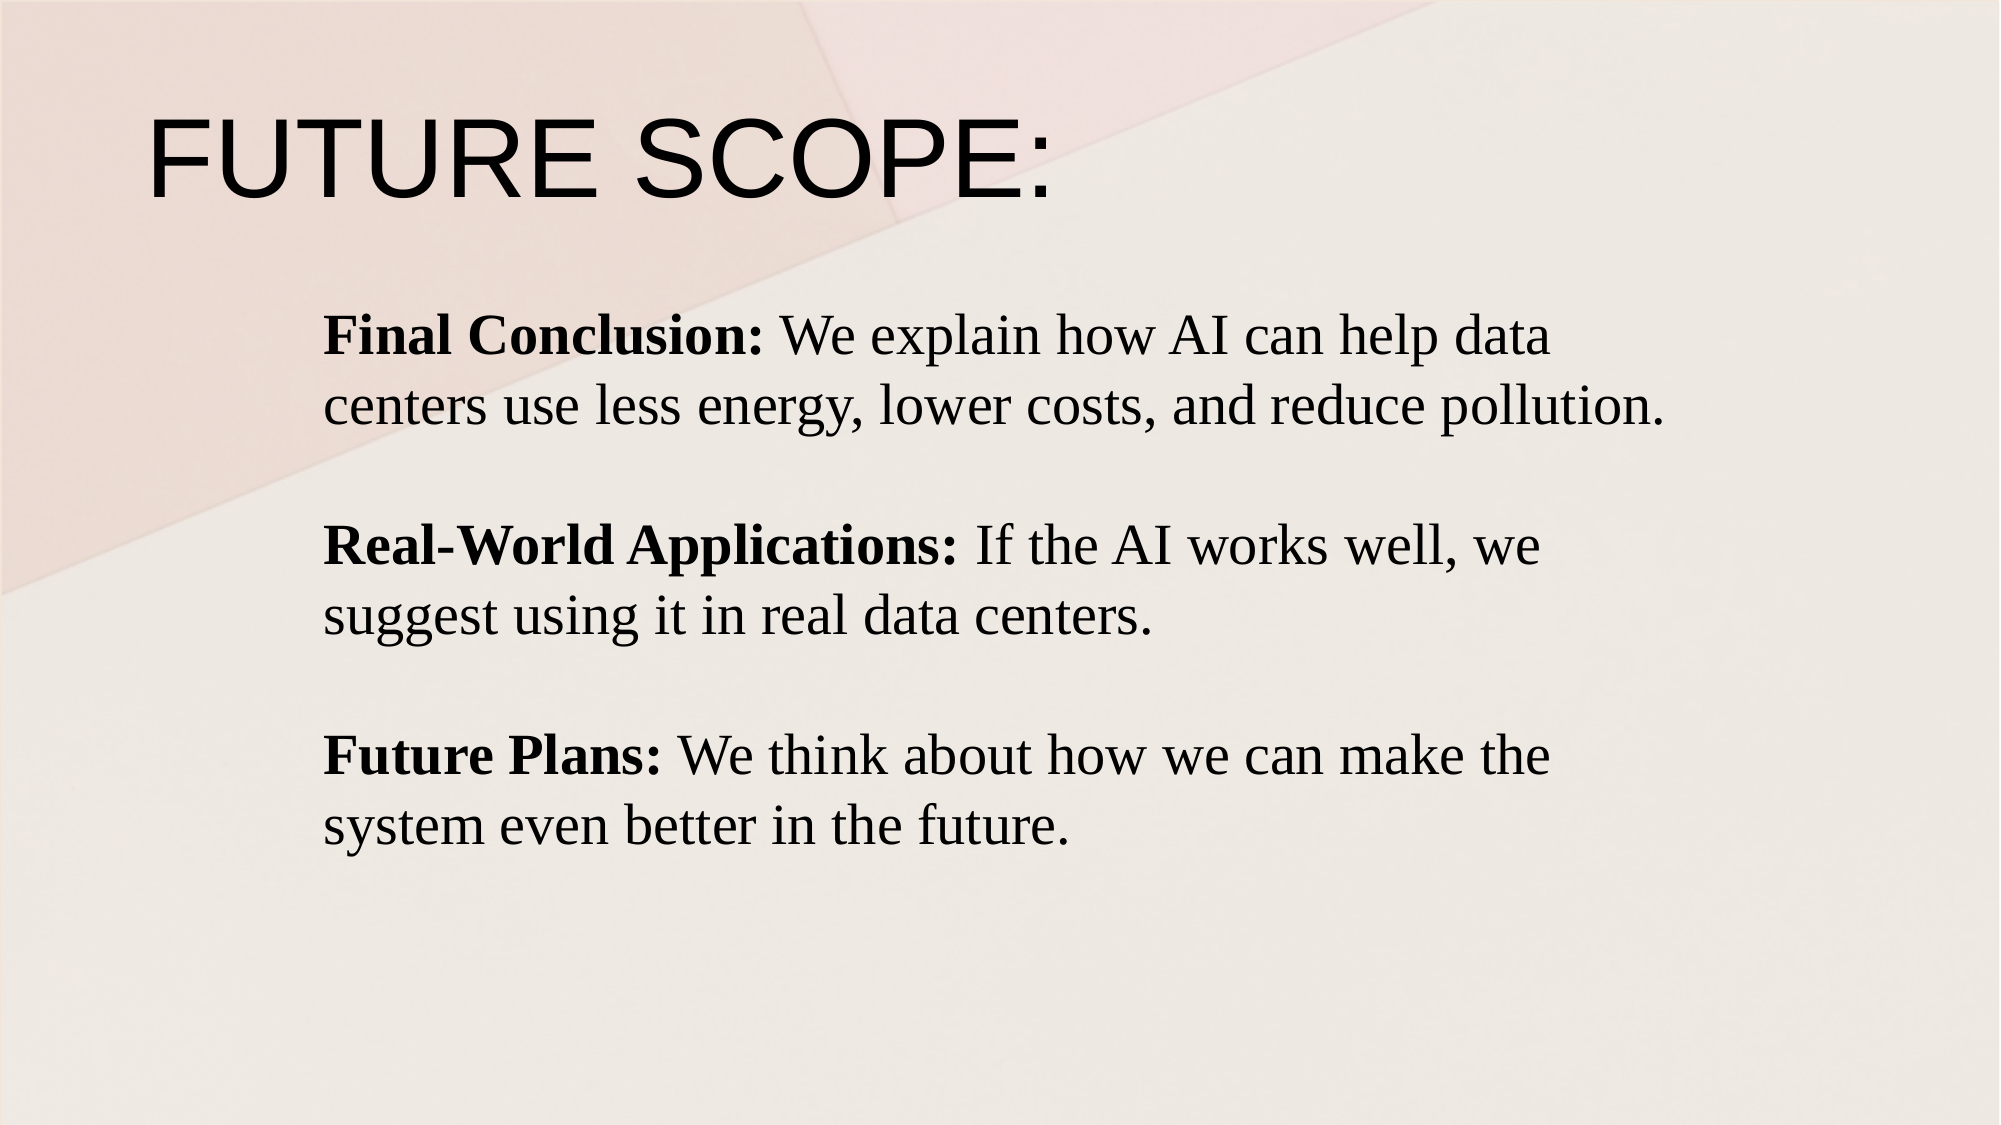

FUTURE SCOPE:

Final Conclusion: We explain how AI can help data centers use less energy, lower costs, and reduce pollution.

Real-World Applications: If the AI works well, we suggest using it in real data centers.

Future Plans: We think about how we can make the system even better in the future.